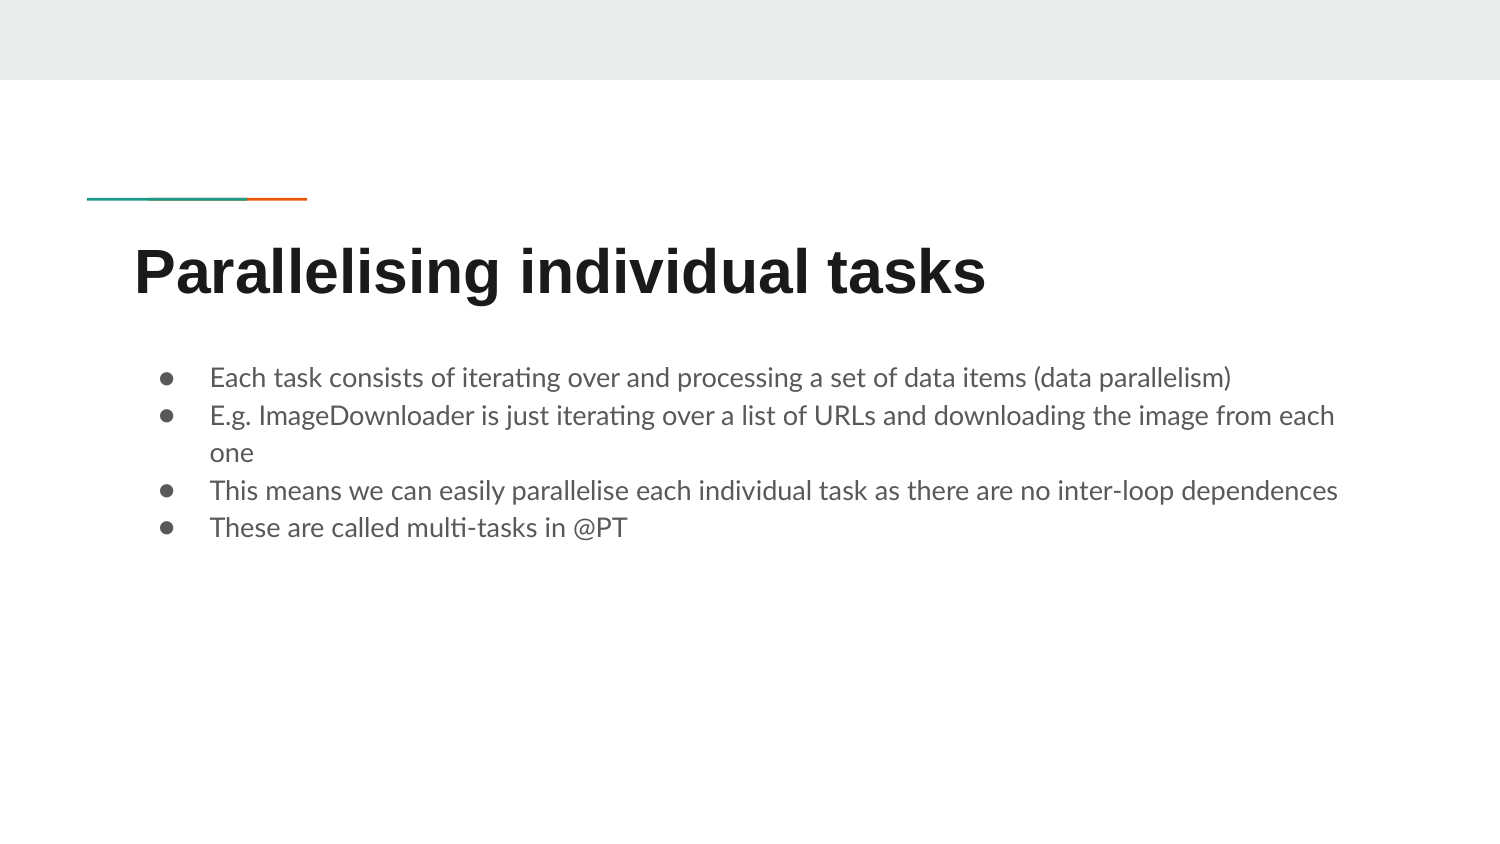

# Parallelising individual tasks
Each task consists of iterating over and processing a set of data items (data parallelism)
E.g. ImageDownloader is just iterating over a list of URLs and downloading the image from each one
This means we can easily parallelise each individual task as there are no inter-loop dependences
These are called multi-tasks in @PT